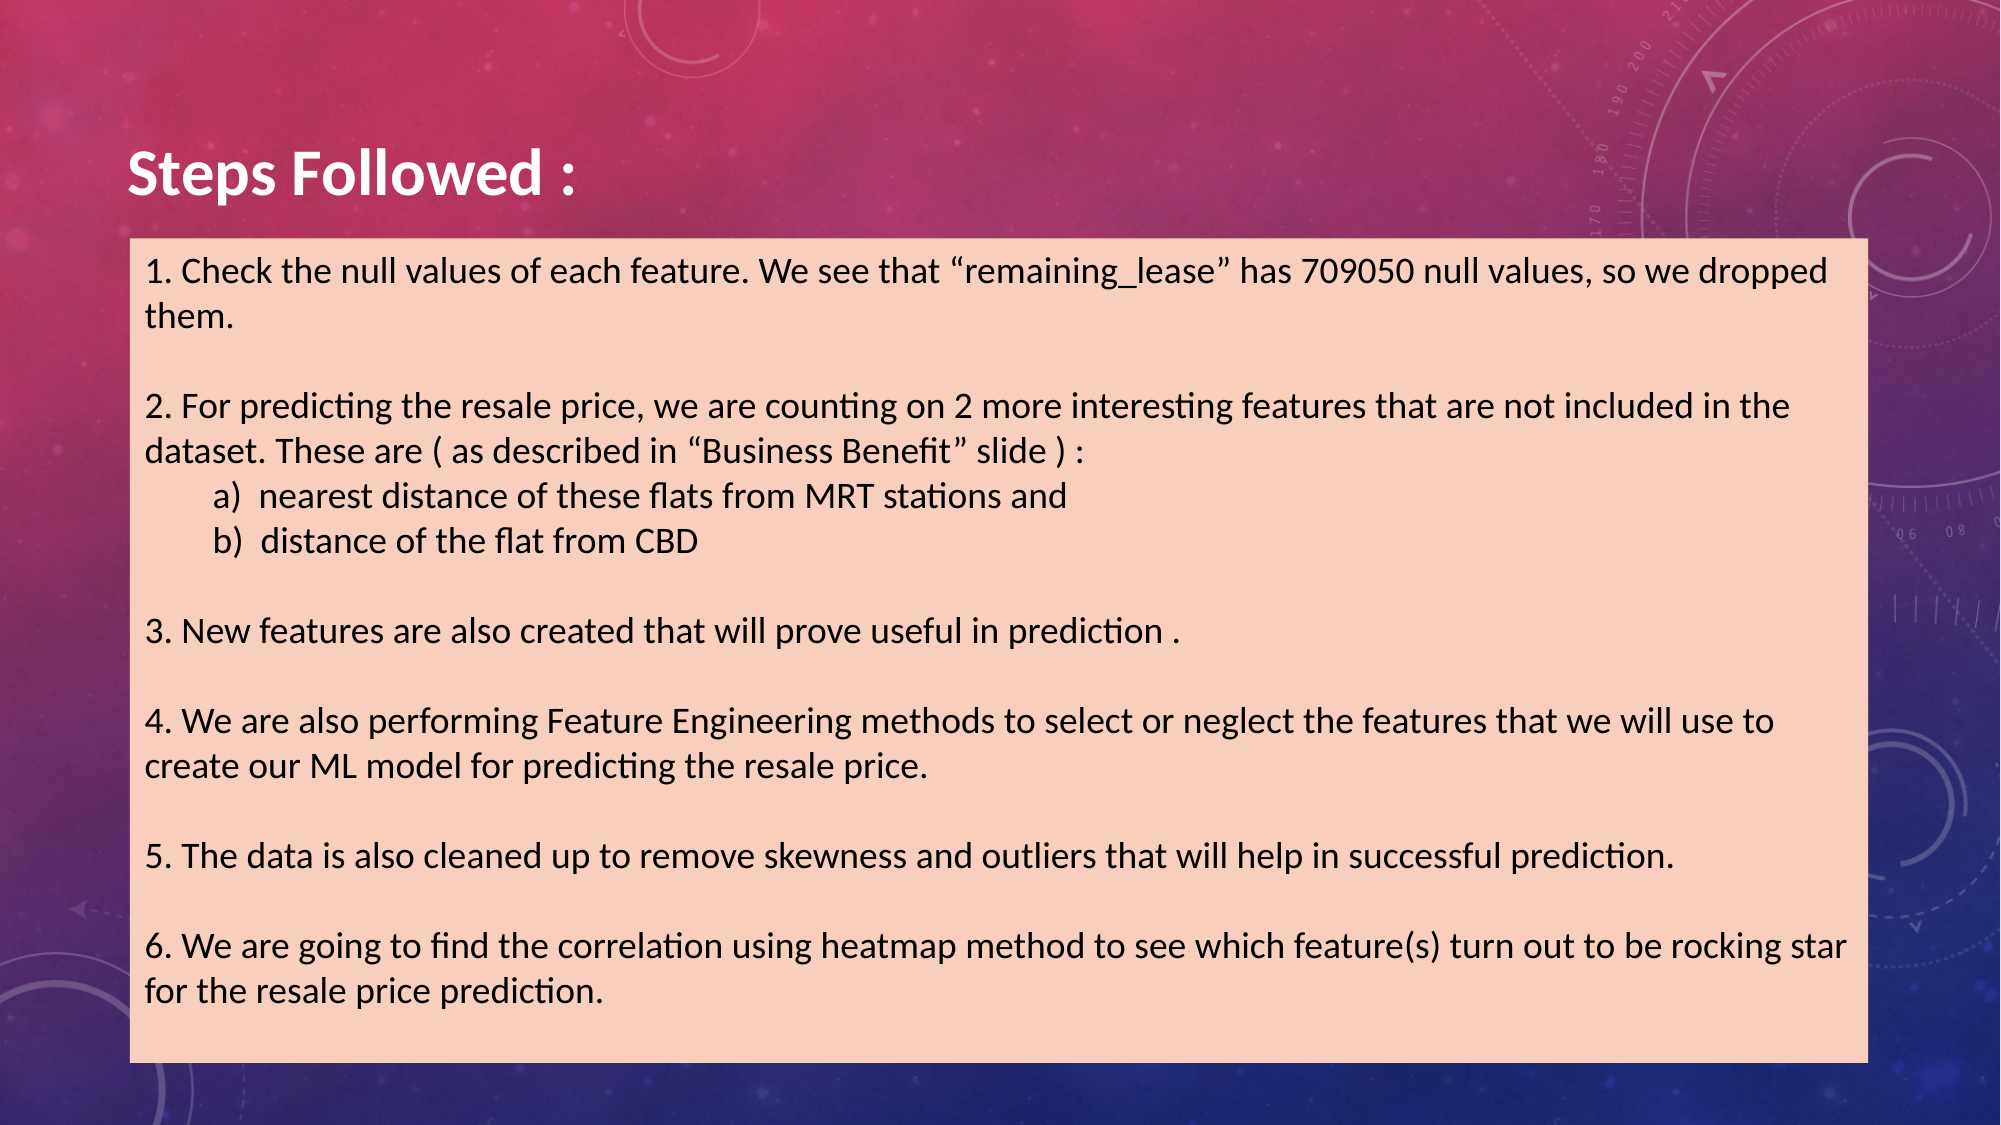

# Steps Followed :
1. Check the null values of each feature. We see that “remaining_lease” has 709050 null values, so we dropped them.

2. For predicting the resale price, we are counting on 2 more interesting features that are not included in the dataset. These are ( as described in “Business Benefit” slide ) :
        a)  nearest distance of these flats from MRT stations and
        b)  distance of the flat from CBD

3. New features are also created that will prove useful in prediction .

4. We are also performing Feature Engineering methods to select or neglect the features that we will use to create our ML model for predicting the resale price.

5. The data is also cleaned up to remove skewness and outliers that will help in successful prediction.

6. We are going to find the correlation using heatmap method to see which feature(s) turn out to be rocking star for the resale price prediction.